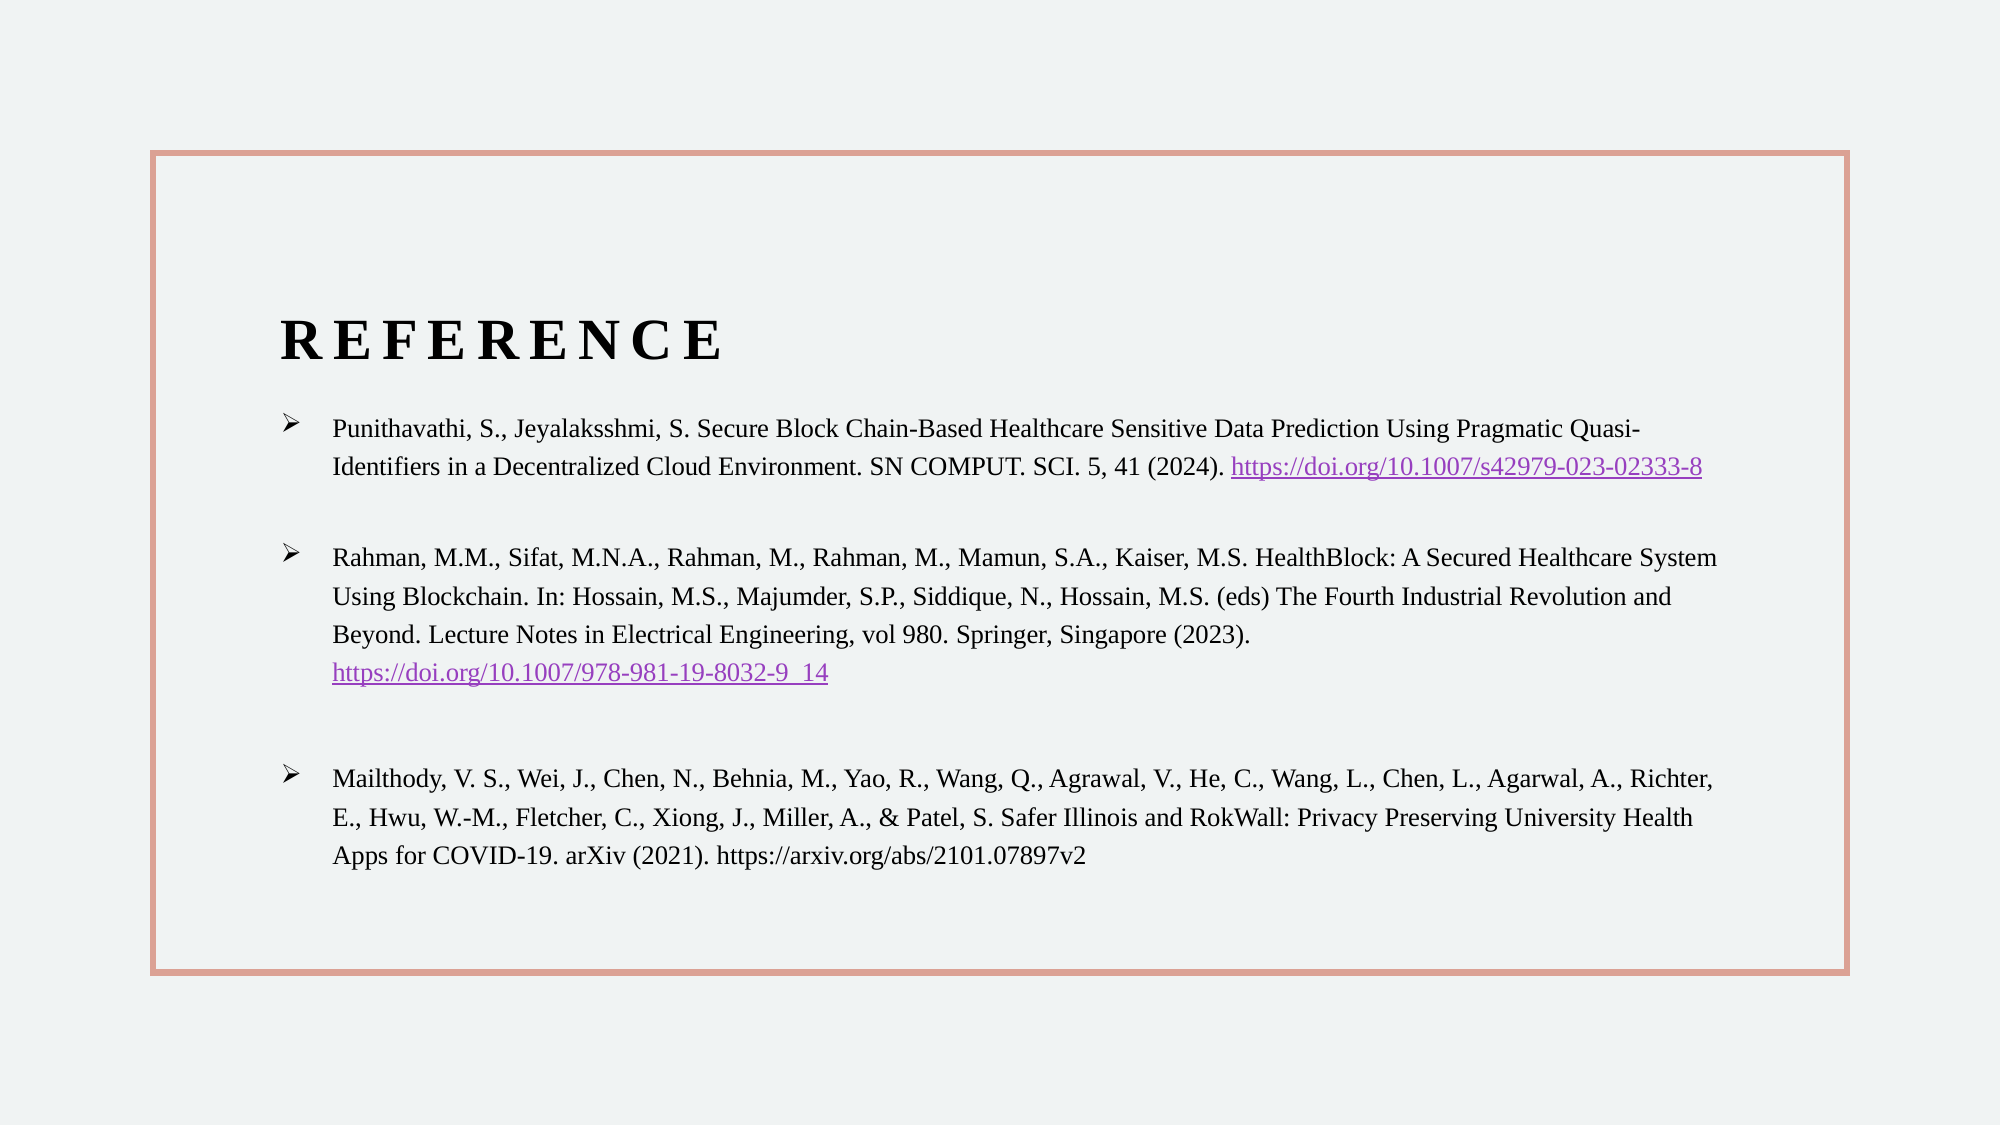

# REFERENCE
Punithavathi, S., Jeyalaksshmi, S. Secure Block Chain-Based Healthcare Sensitive Data Prediction Using Pragmatic Quasi-Identifiers in a Decentralized Cloud Environment. SN COMPUT. SCI. 5, 41 (2024). https://doi.org/10.1007/s42979-023-02333-8

Rahman, M.M., Sifat, M.N.A., Rahman, M., Rahman, M., Mamun, S.A., Kaiser, M.S. HealthBlock: A Secured Healthcare System Using Blockchain. In: Hossain, M.S., Majumder, S.P., Siddique, N., Hossain, M.S. (eds) The Fourth Industrial Revolution and Beyond. Lecture Notes in Electrical Engineering, vol 980. Springer, Singapore (2023).https://doi.org/10.1007/978-981-19-8032-9_14

Mailthody, V. S., Wei, J., Chen, N., Behnia, M., Yao, R., Wang, Q., Agrawal, V., He, C., Wang, L., Chen, L., Agarwal, A., Richter, E., Hwu, W.-M., Fletcher, C., Xiong, J., Miller, A., & Patel, S. Safer Illinois and RokWall: Privacy Preserving University Health Apps for COVID-19. arXiv (2021). https://arxiv.org/abs/2101.07897v2